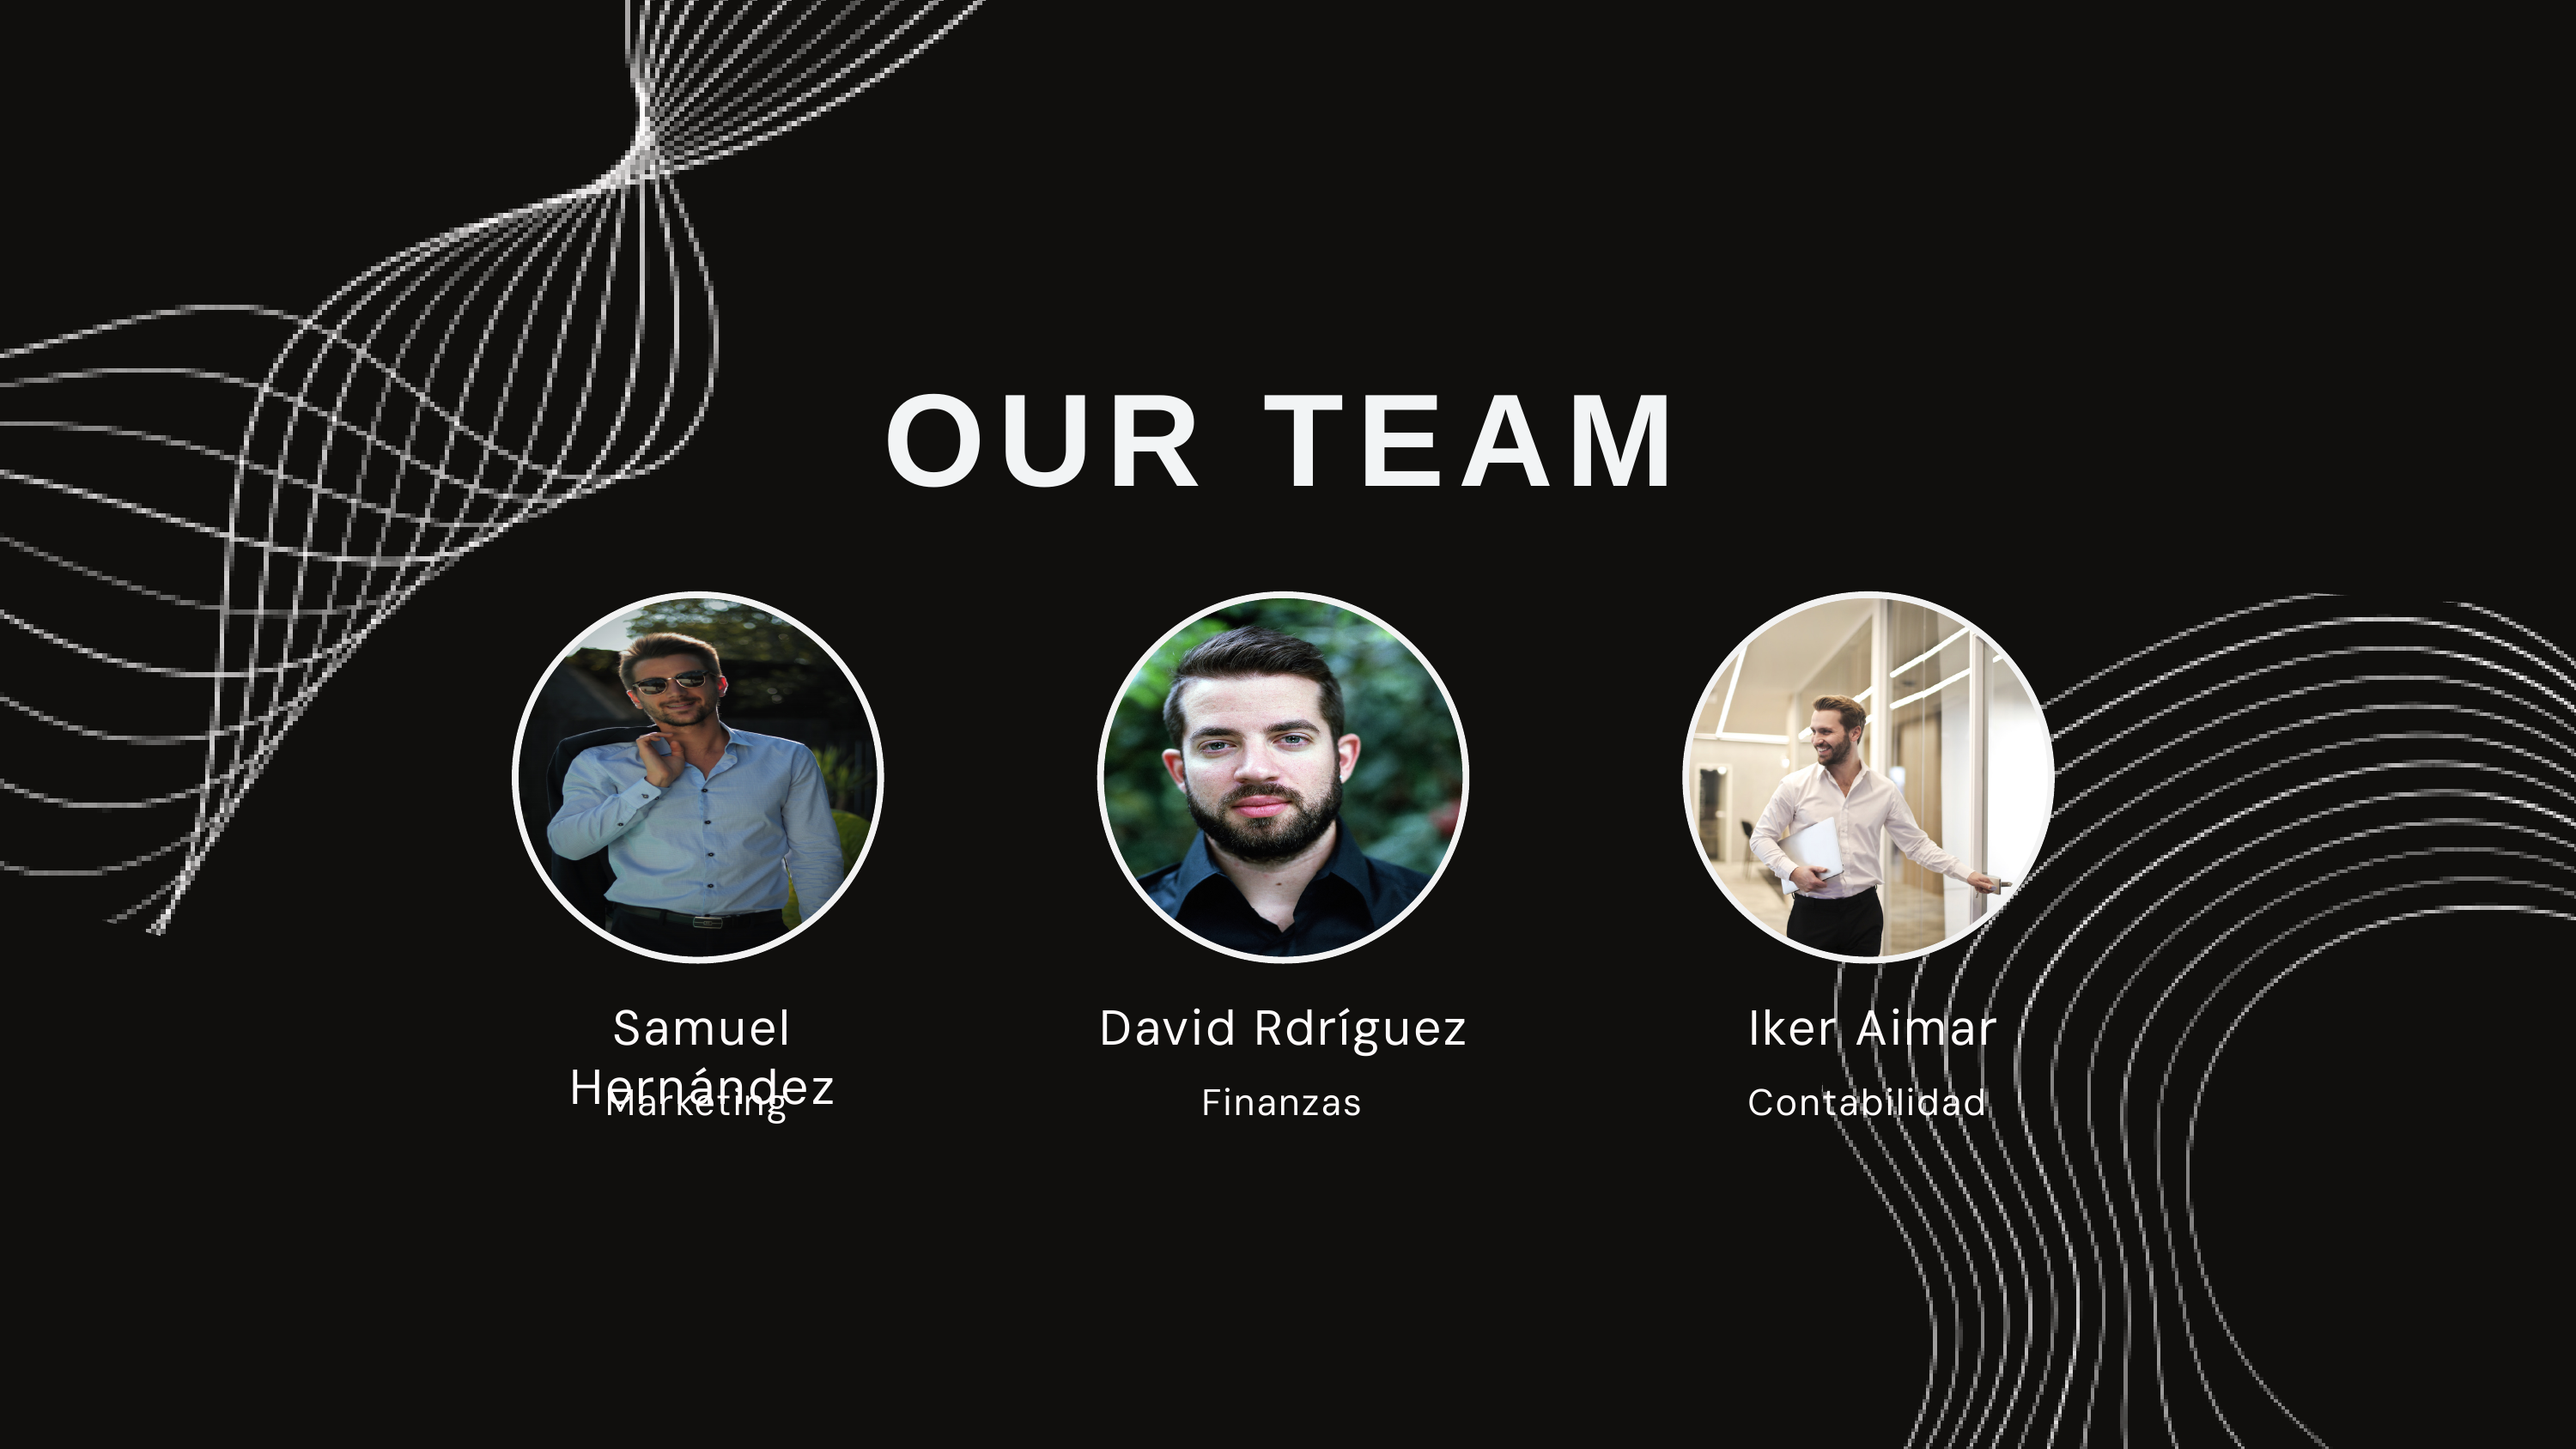

OUR TEAM

Samuel Hernández
David Rdríguez
Iker Aimar
Marketing
Finanzas
Contabilidad